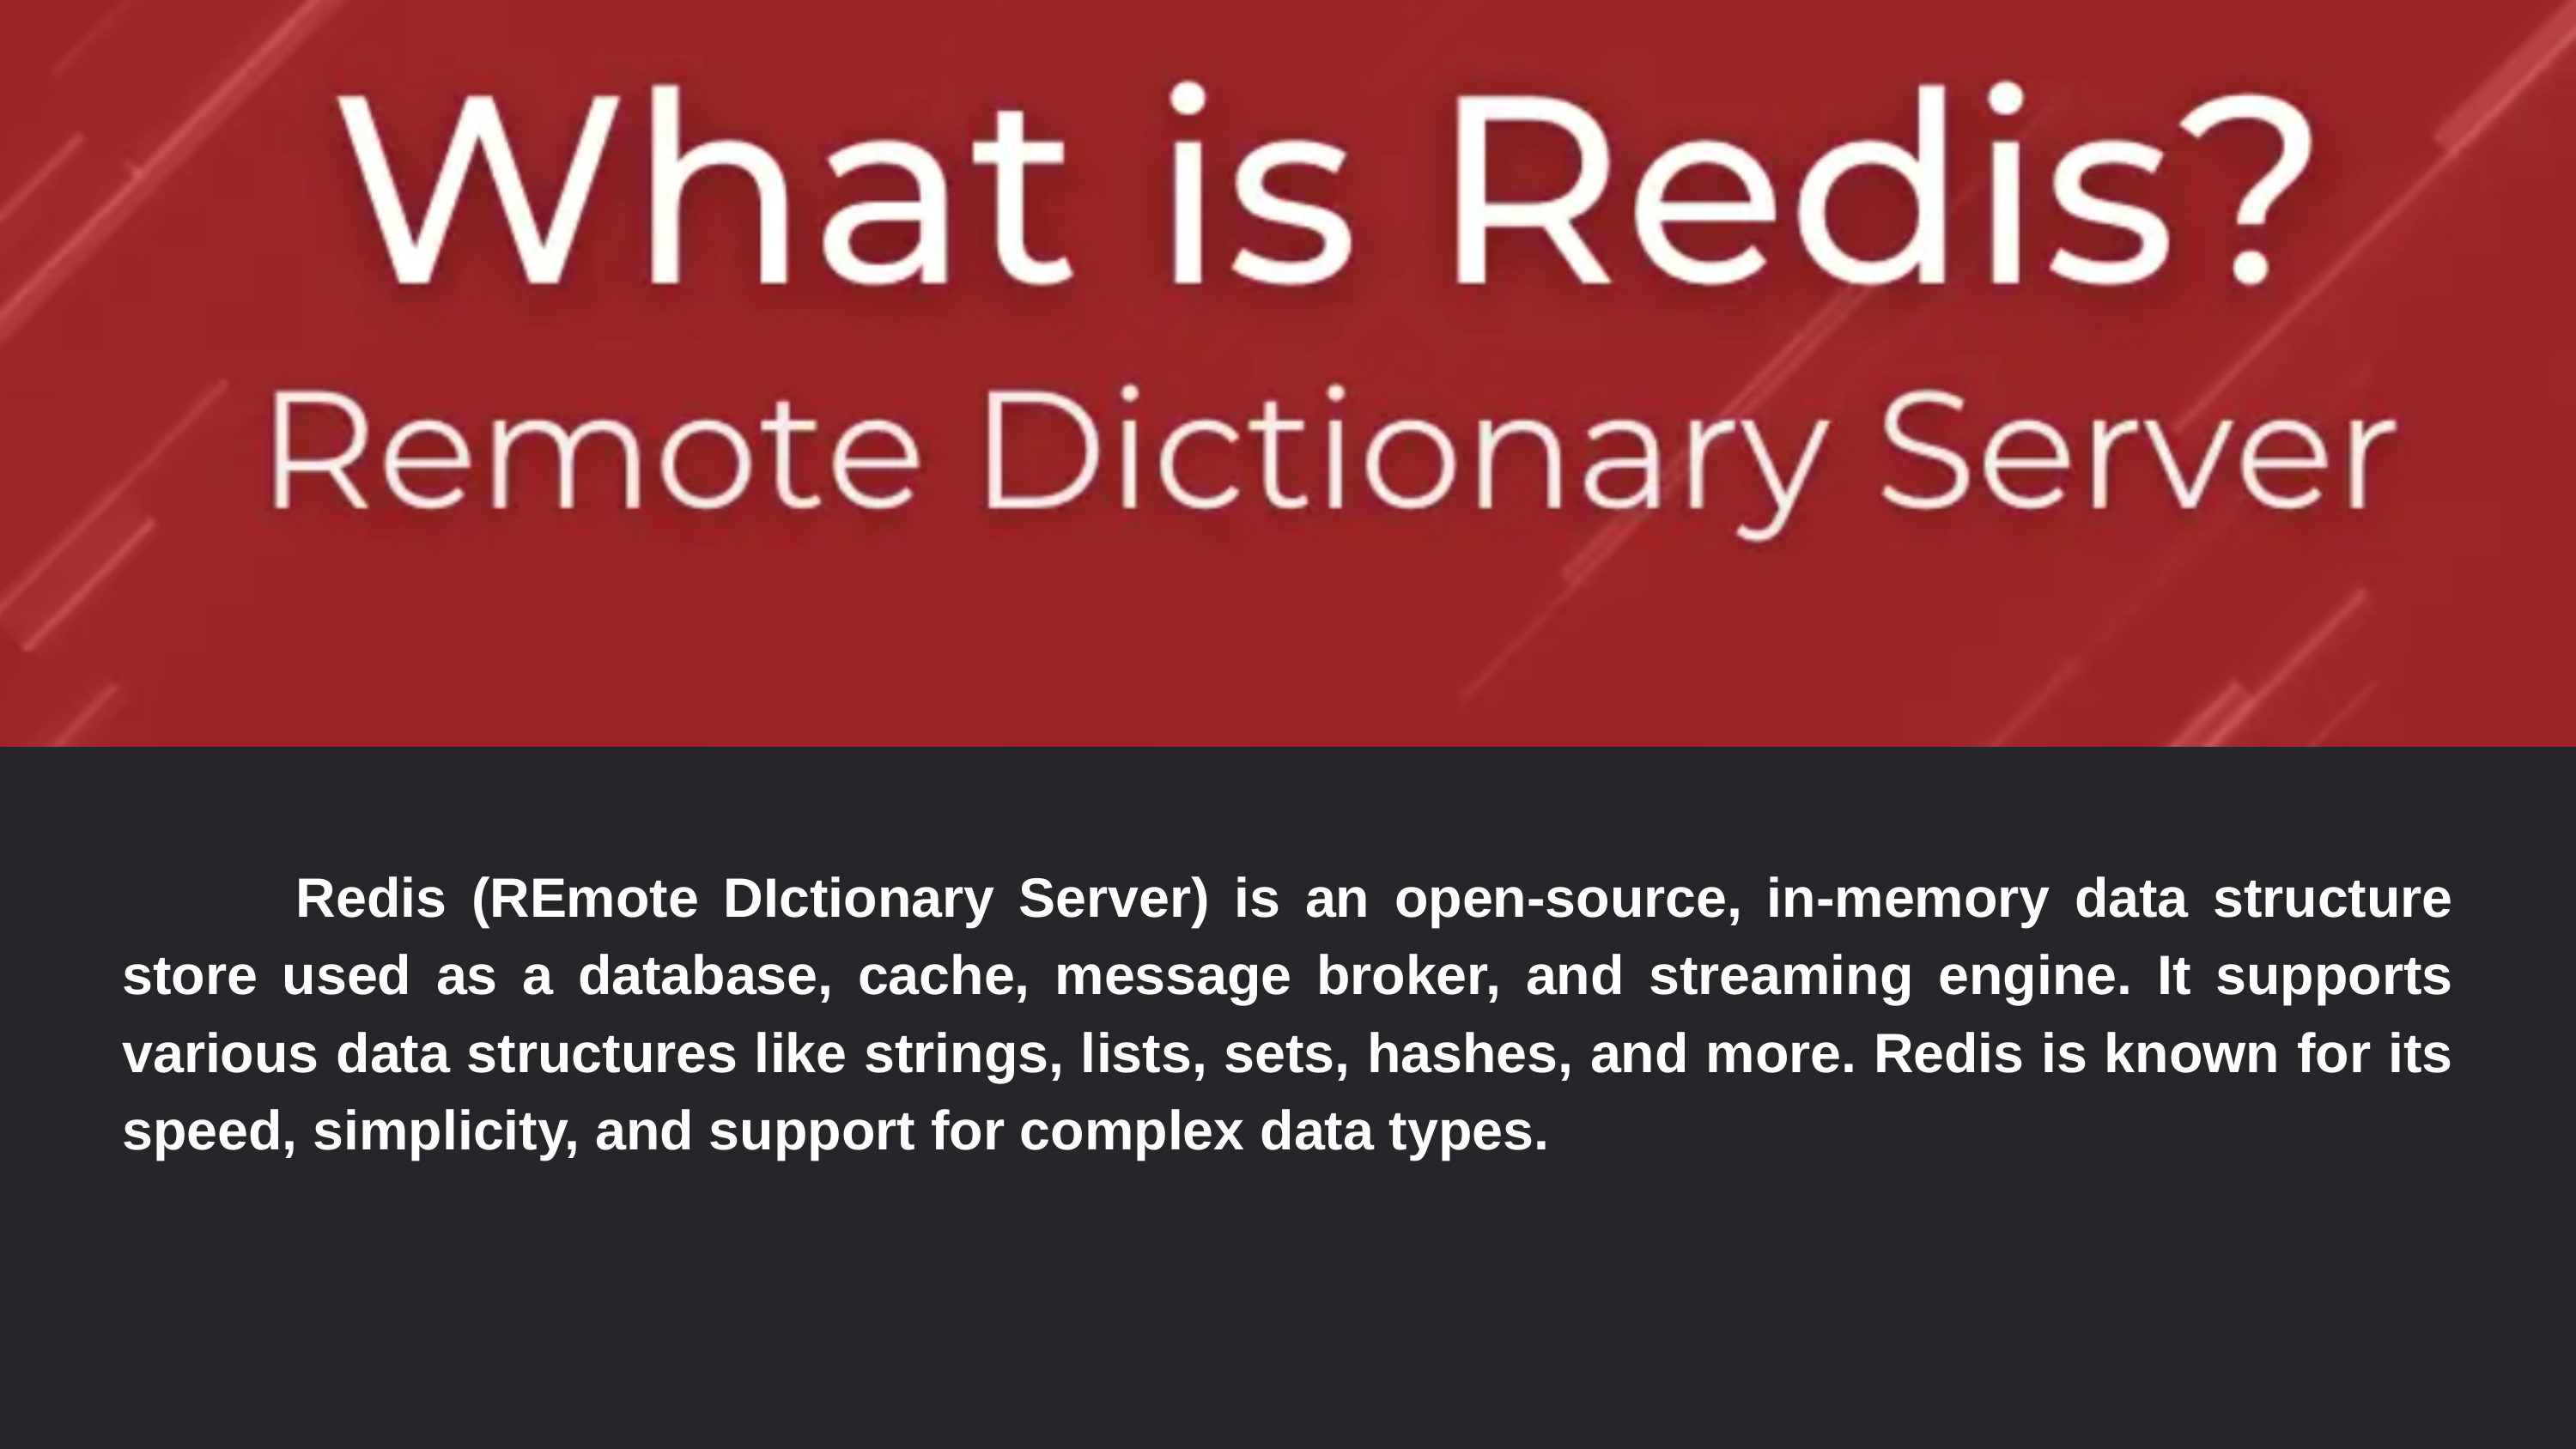

Redis (REmote DIctionary Server) is an open-source, in-memory data structure store used as a database, cache, message broker, and streaming engine. It supports various data structures like strings, lists, sets, hashes, and more. Redis is known for its speed, simplicity, and support for complex data types.